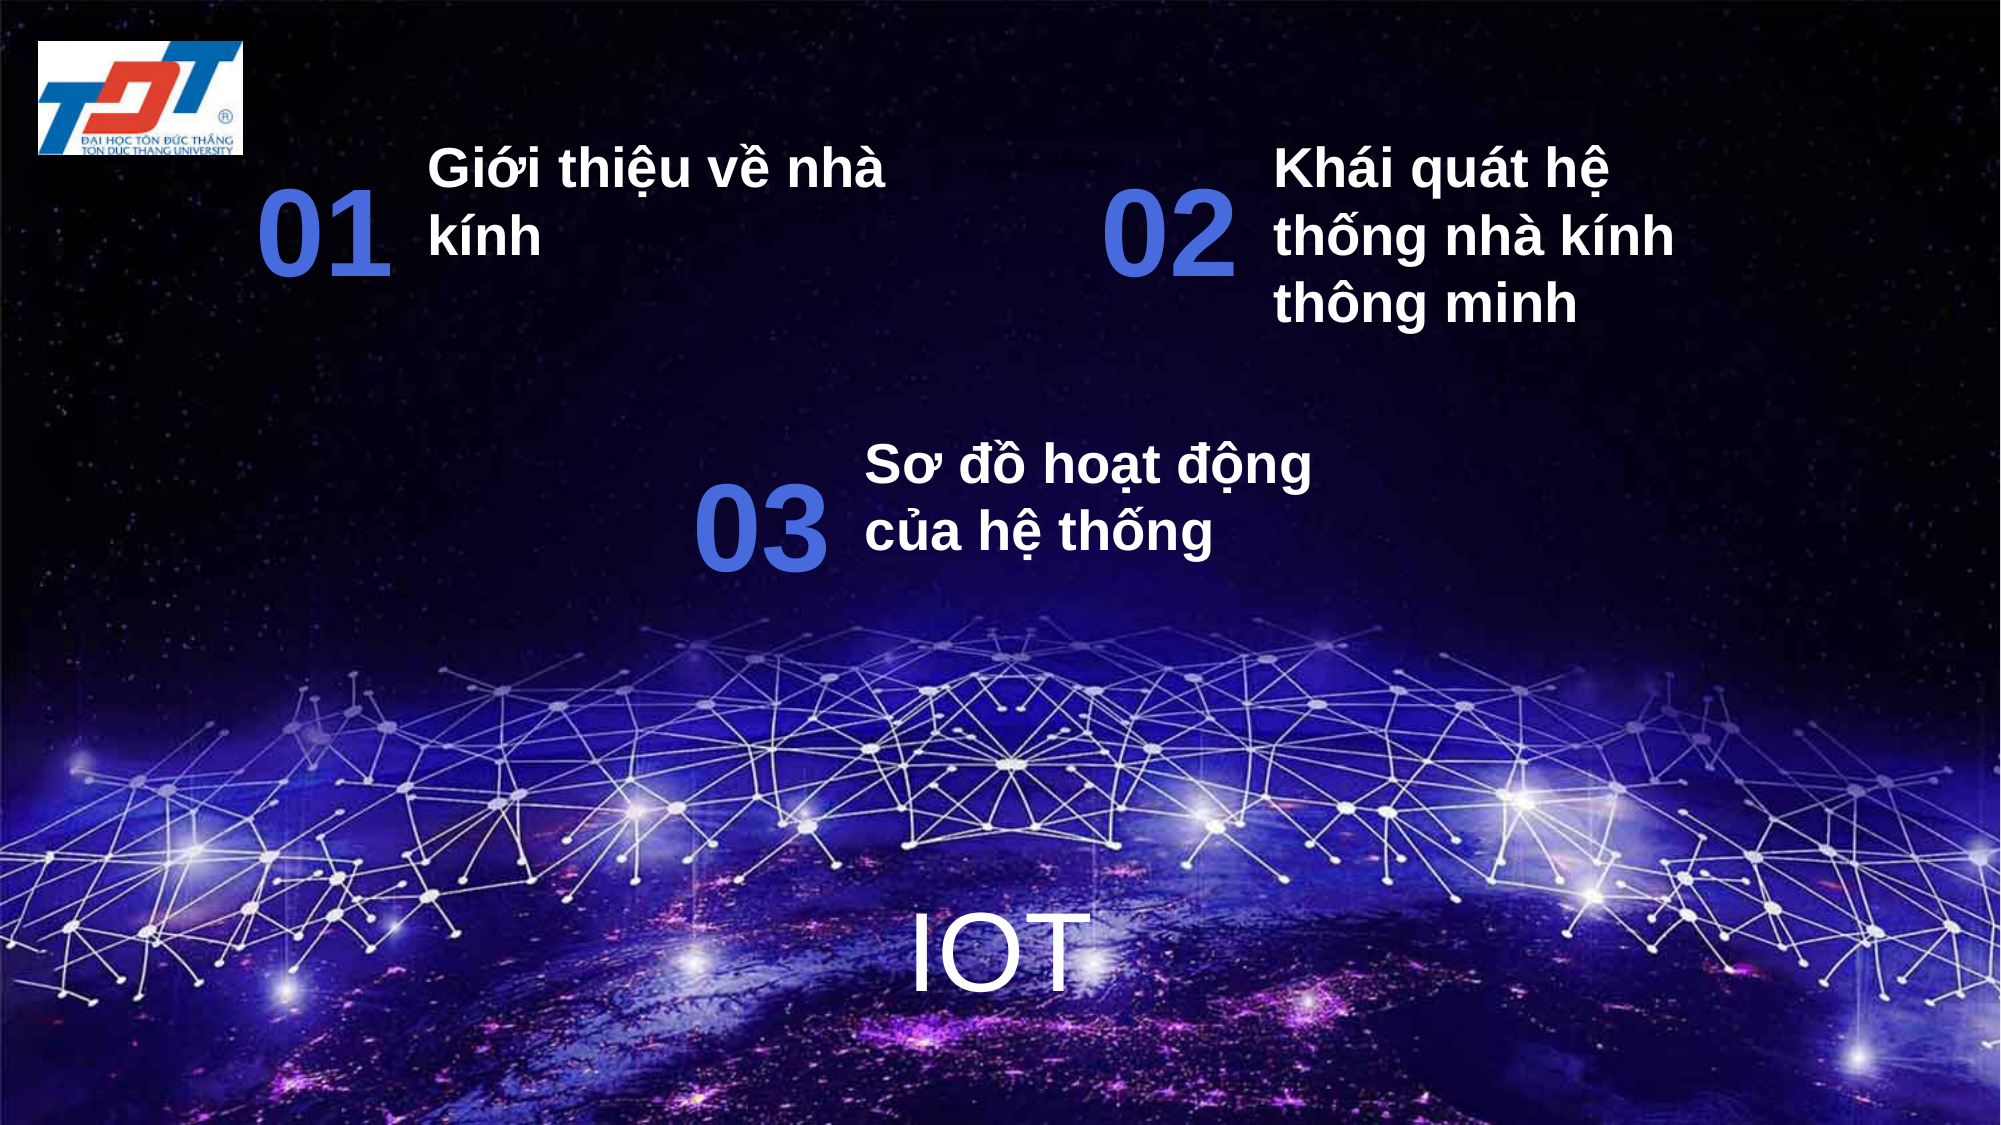

Giới thiệu về nhà kính
01
Khái quát hệ thống nhà kính thông minh
02
Sơ đồ hoạt động của hệ thống
03
IOT